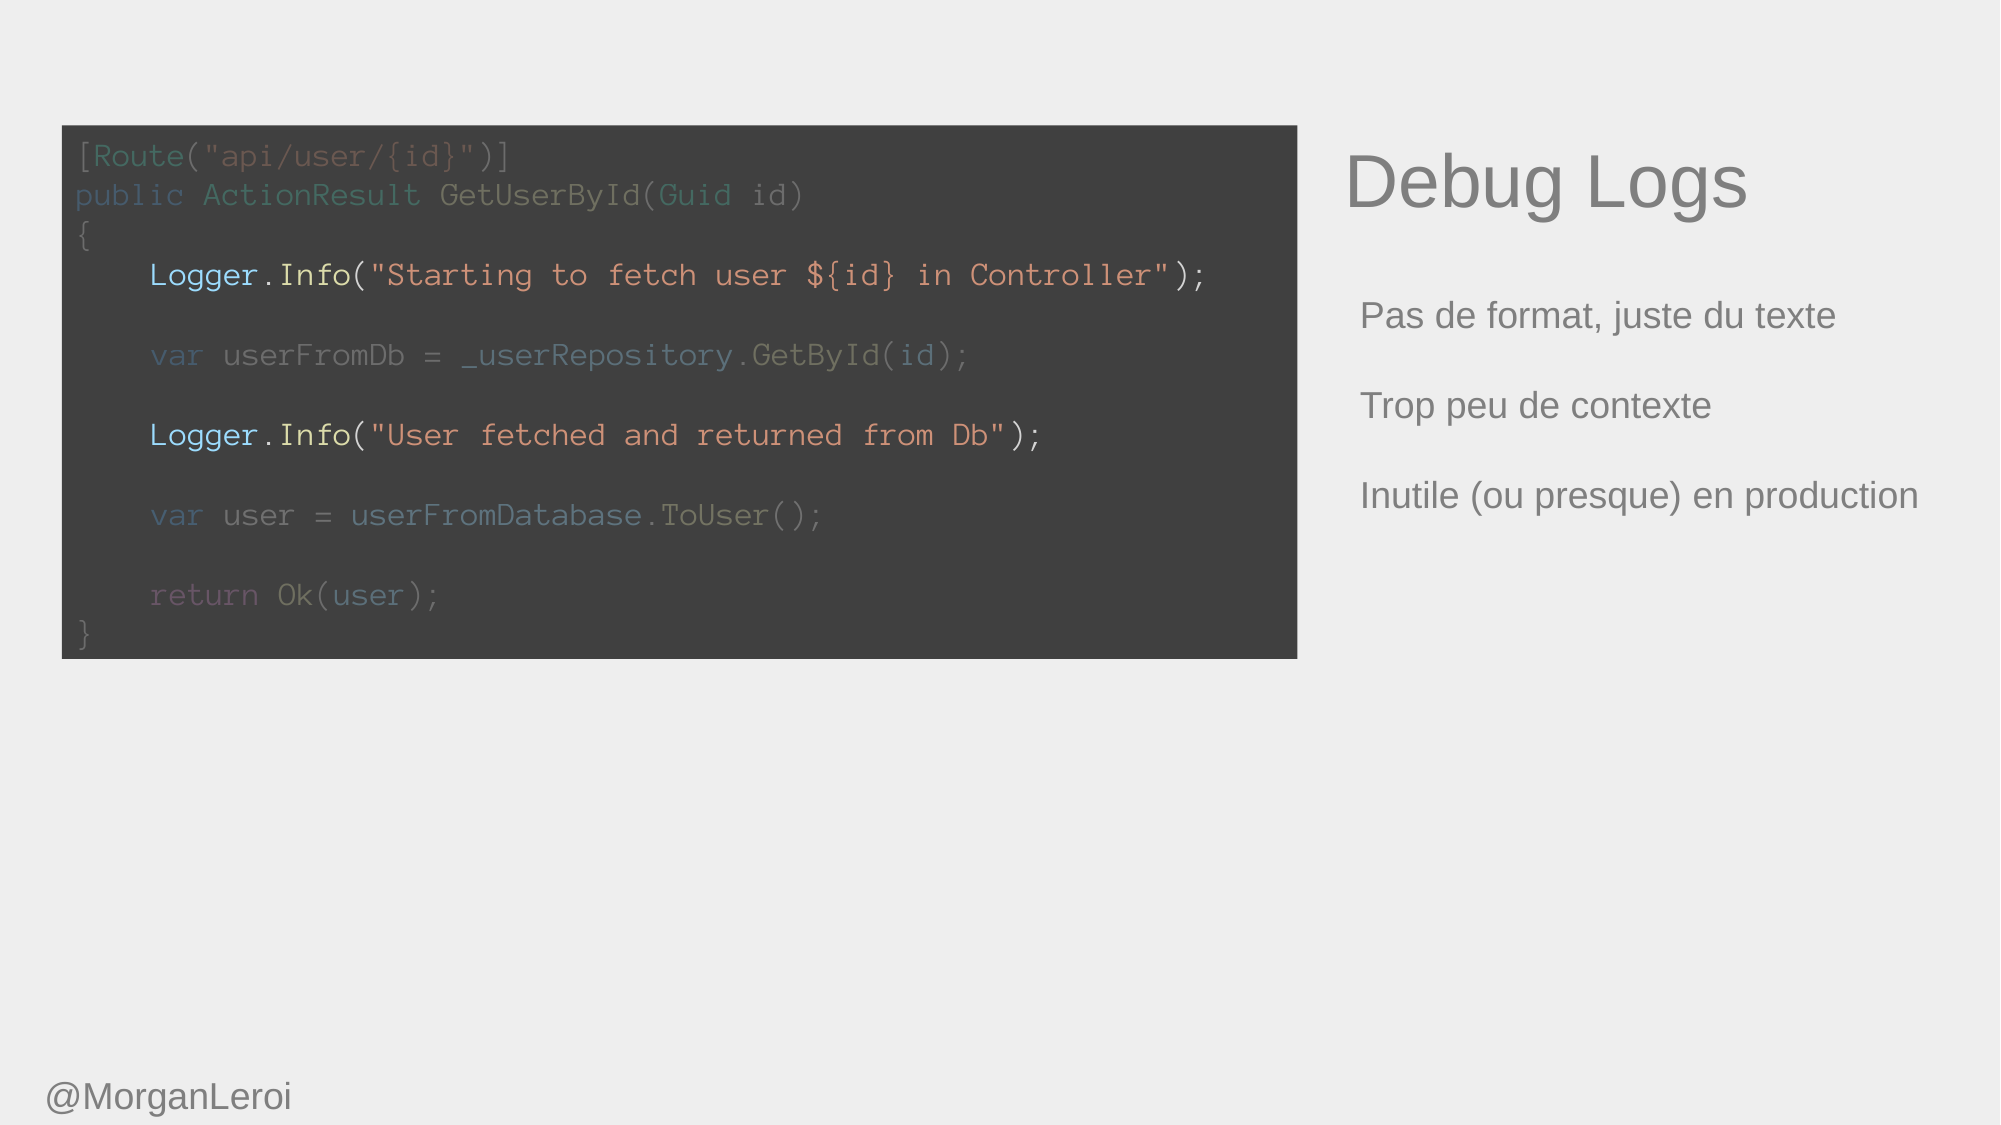

[Route("api/user/{id}")]
public ActionResult GetUserById(Guid id)
{
Logger.Info("Starting to fetch user ${id} in Controller");
var userFromDb = _userRepository.GetById(id);
Logger.Info("User fetched and returned from Db");

var user = userFromDatabase.ToUser();
return Ok(user);
}
Debug Logs
Pas de format, juste du texte
Trop peu de contexte
Inutile (ou presque) en production
@MorganLeroi